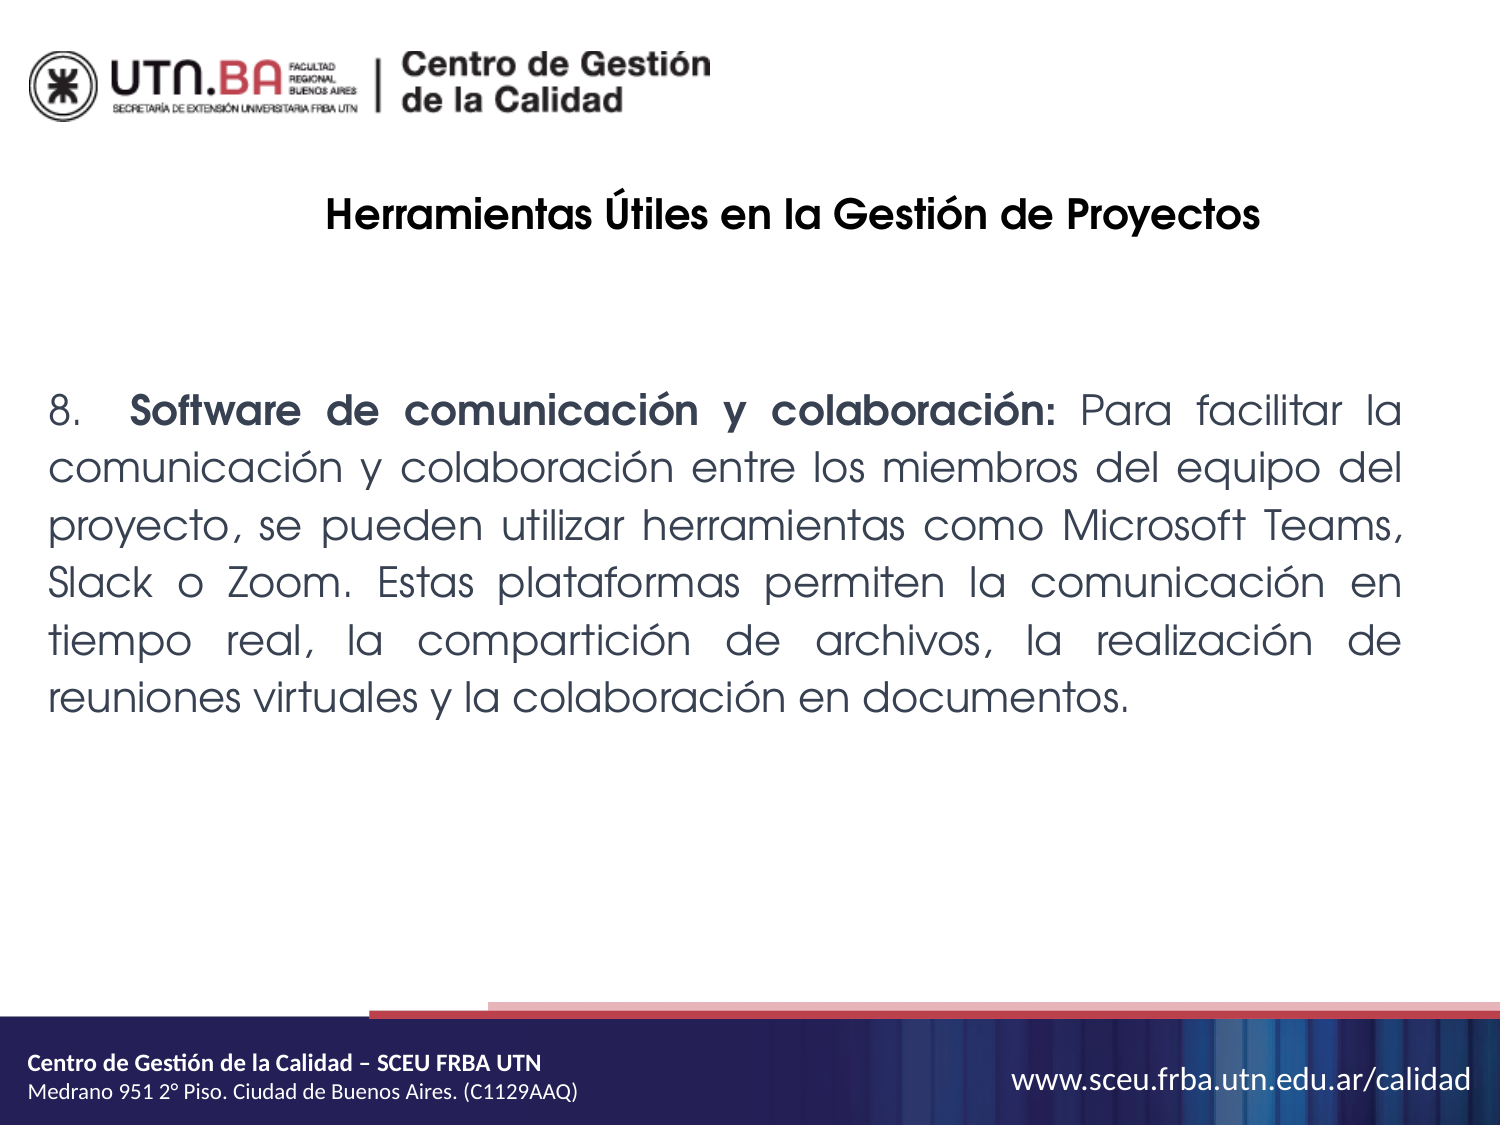

Herramientas Útiles en la Gestión de Proyectos
8.  Software de comunicación y colaboración: Para facilitar la comunicación y colaboración entre los miembros del equipo del proyecto, se pueden utilizar herramientas como Microsoft Teams, Slack o Zoom. Estas plataformas permiten la comunicación en tiempo real, la compartición de archivos, la realización de reuniones virtuales y la colaboración en documentos.